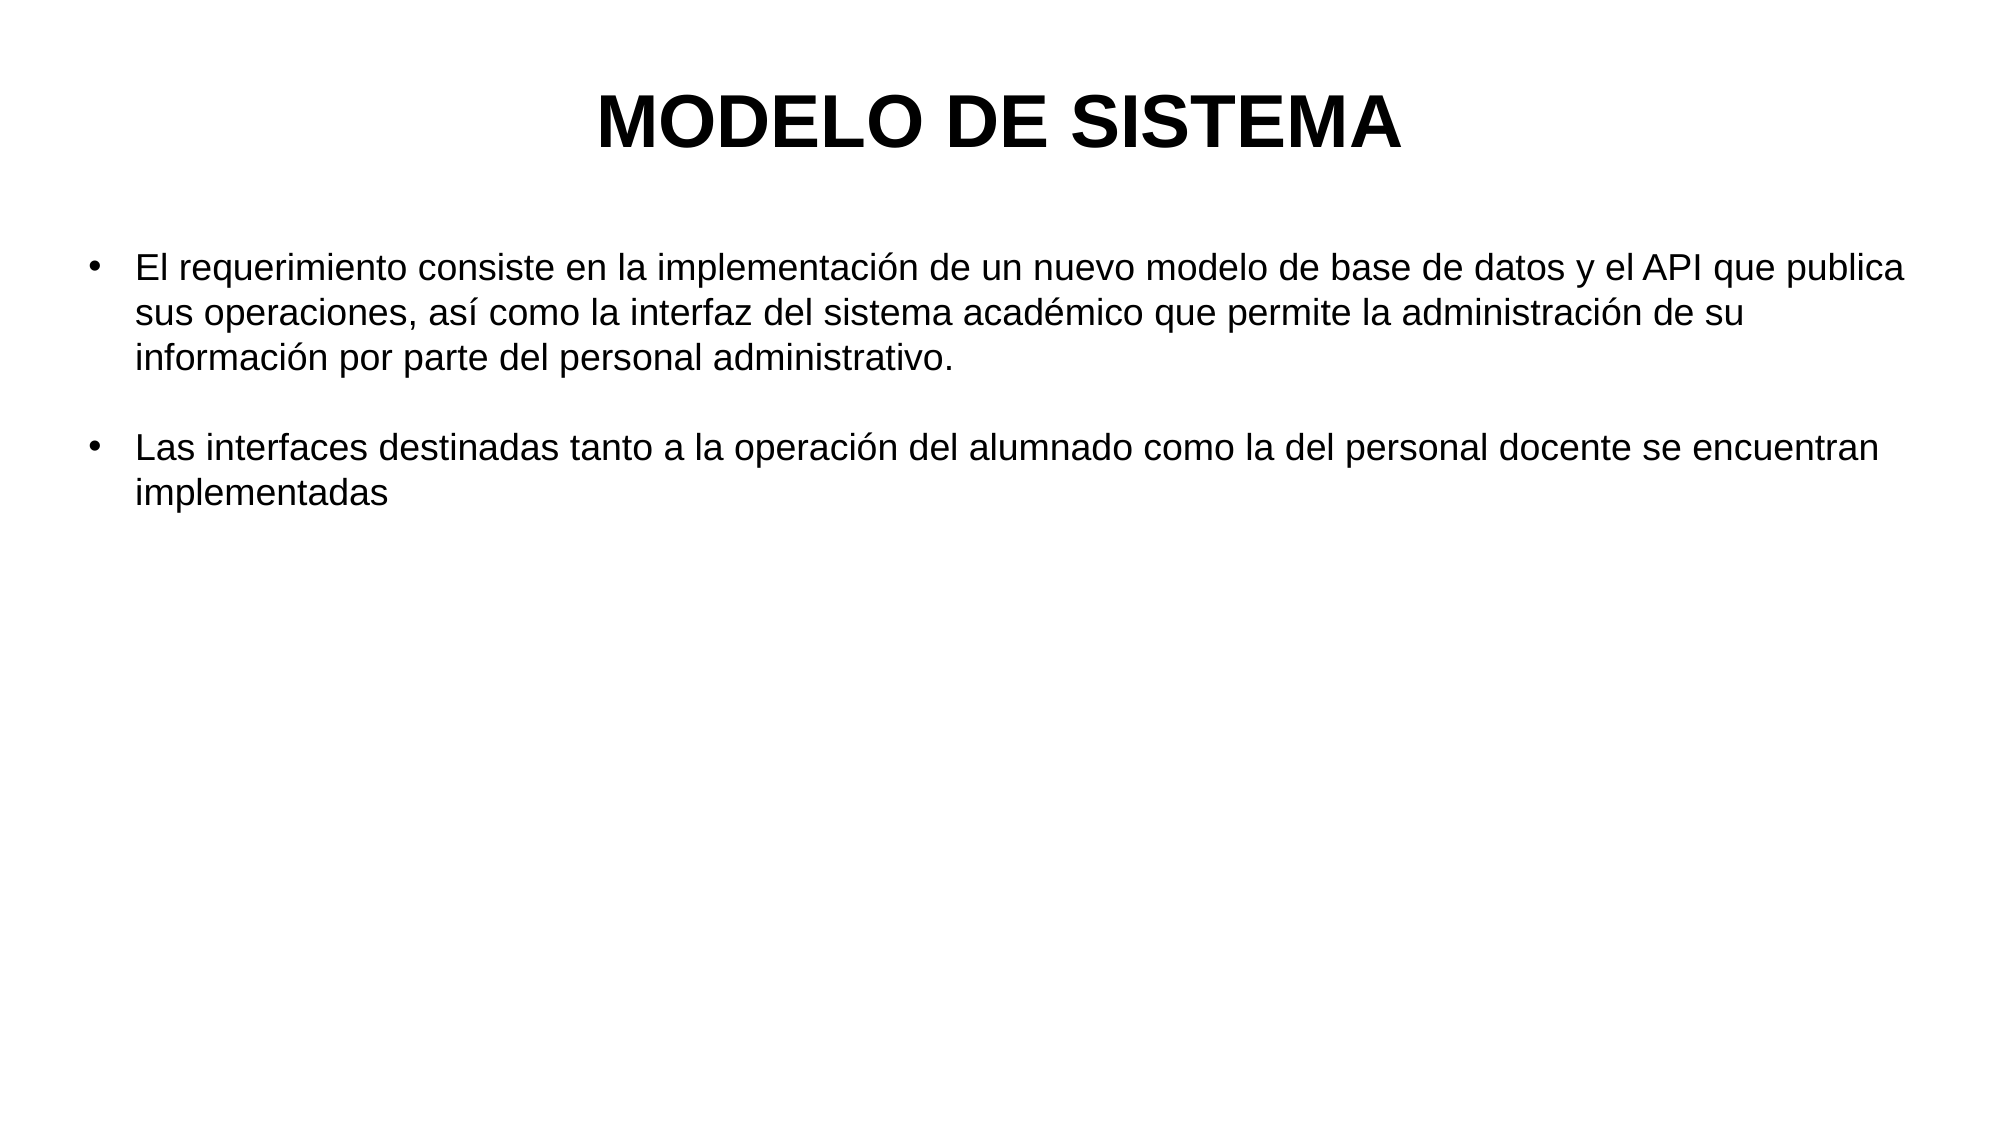

# Modelo de sistema
El requerimiento consiste en la implementación de un nuevo modelo de base de datos y el API que publica sus operaciones, así como la interfaz del sistema académico que permite la administración de su información por parte del personal administrativo.

Las interfaces destinadas tanto a la operación del alumnado como la del personal docente se encuentran implementadas